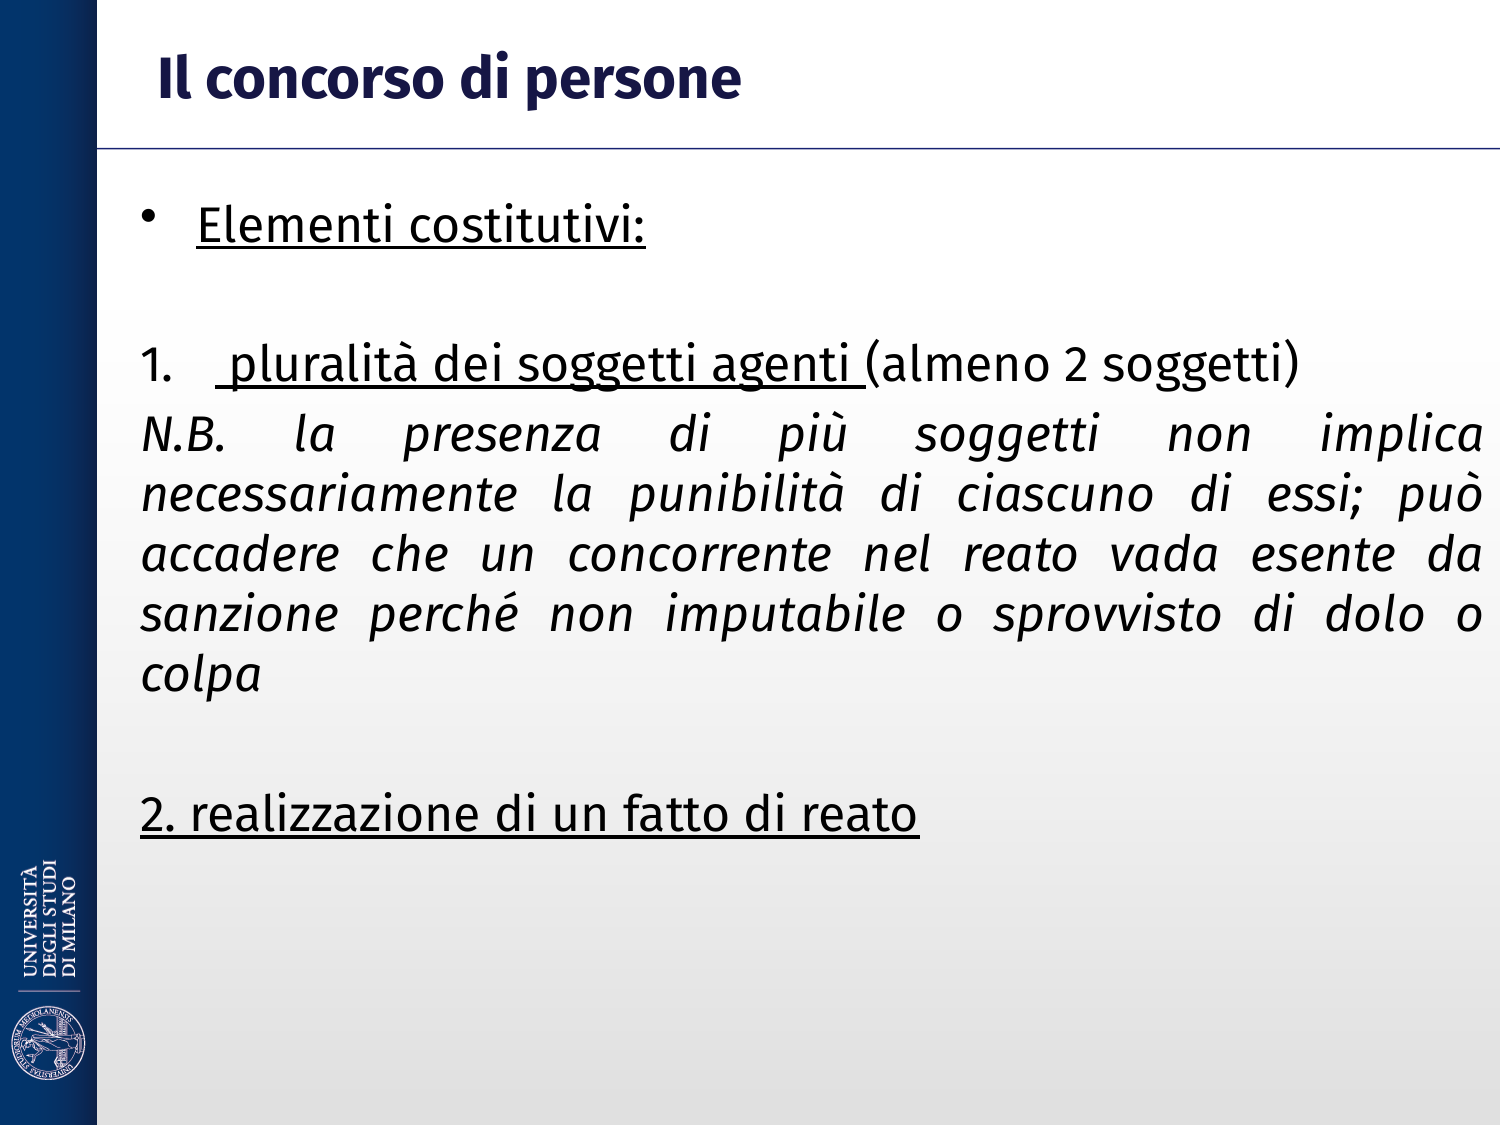

# Il concorso di persone
Elementi costitutivi:

 pluralità dei soggetti agenti (almeno 2 soggetti)
N.B. la presenza di più soggetti non implica necessariamente la punibilità di ciascuno di essi; può accadere che un concorrente nel reato vada esente da sanzione perché non imputabile o sprovvisto di dolo o colpa

2. realizzazione di un fatto di reato